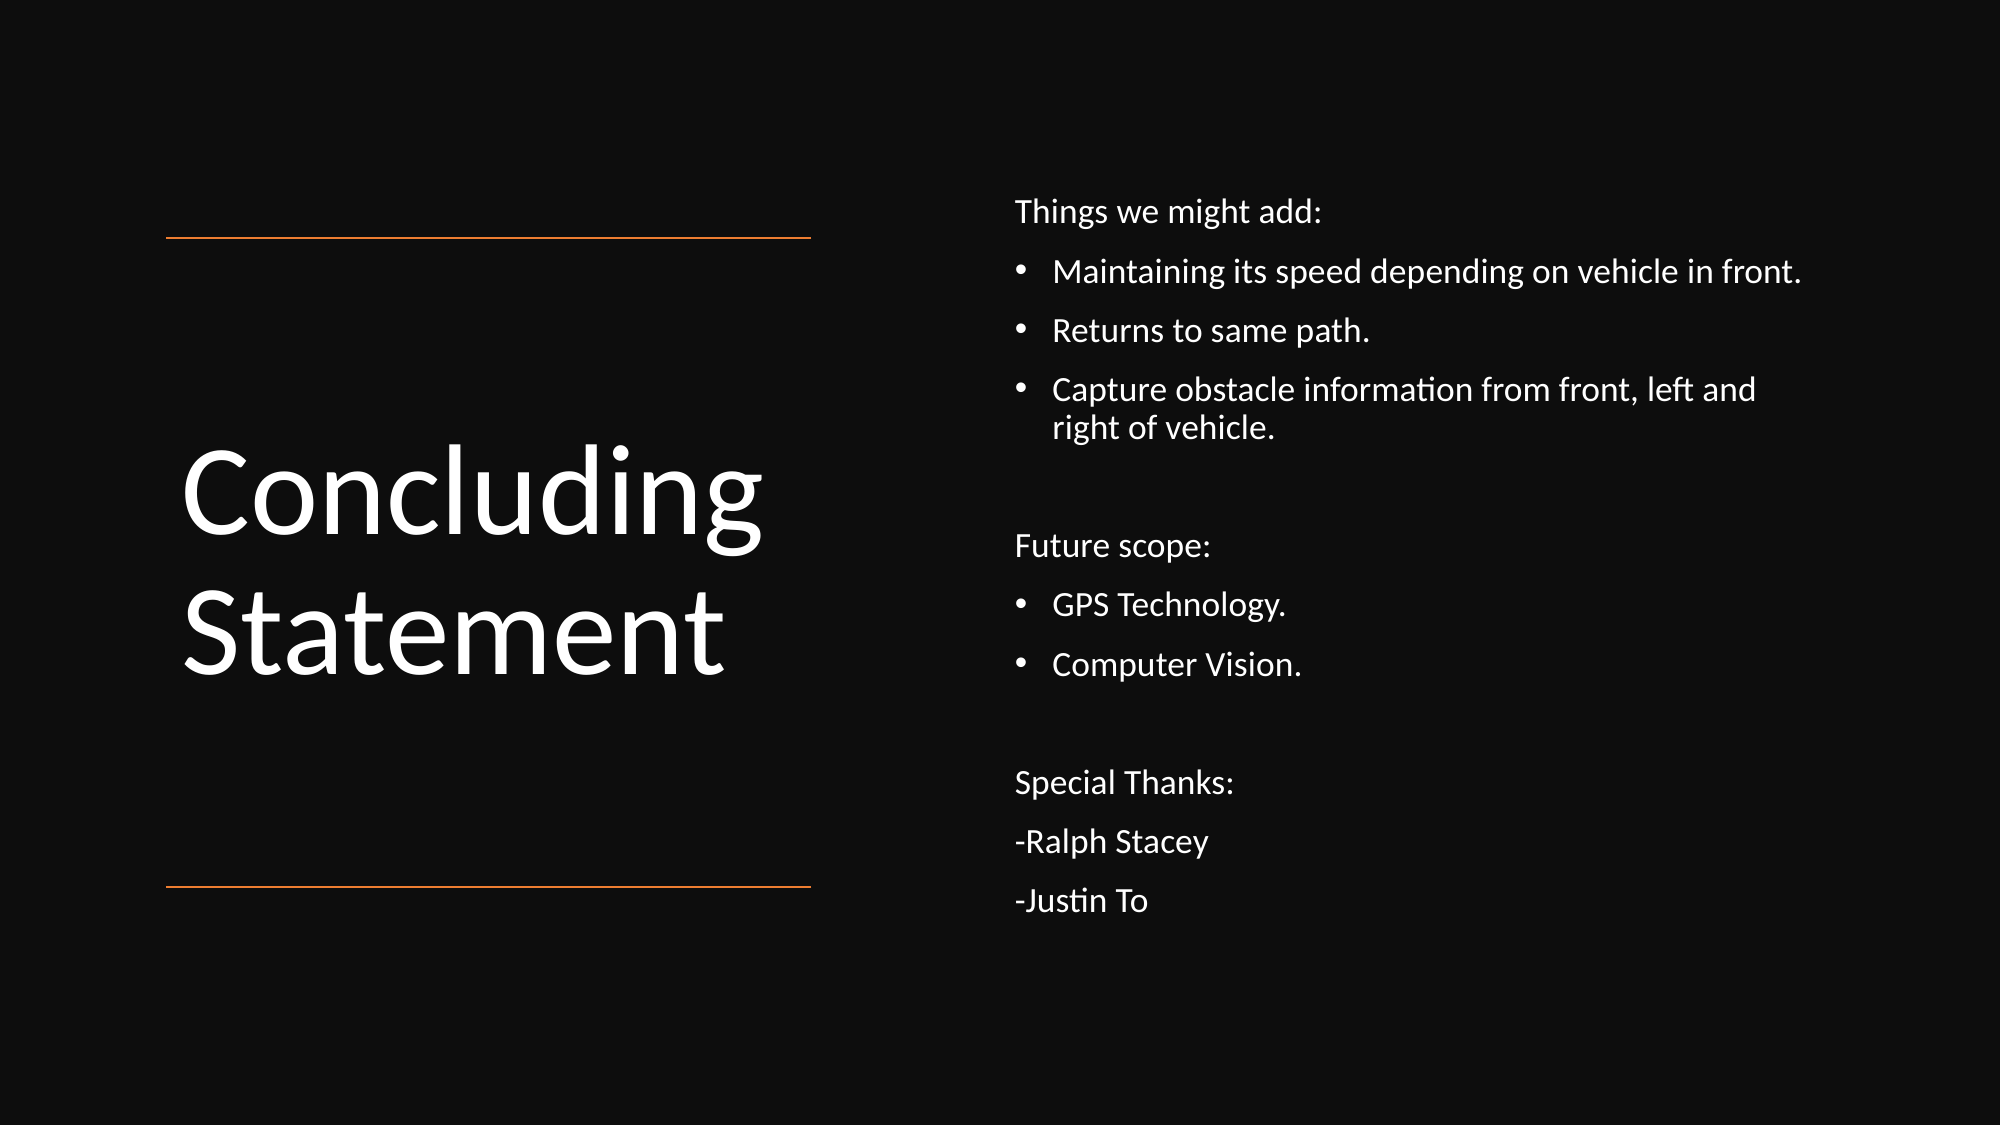

Things we might add:
Maintaining its speed depending on vehicle in front.
Returns to same path.
Capture obstacle information from front, left and right of vehicle.

Future scope:
GPS Technology.
Computer Vision.

Special Thanks:
-Ralph Stacey
-Justin To
# Concluding Statement